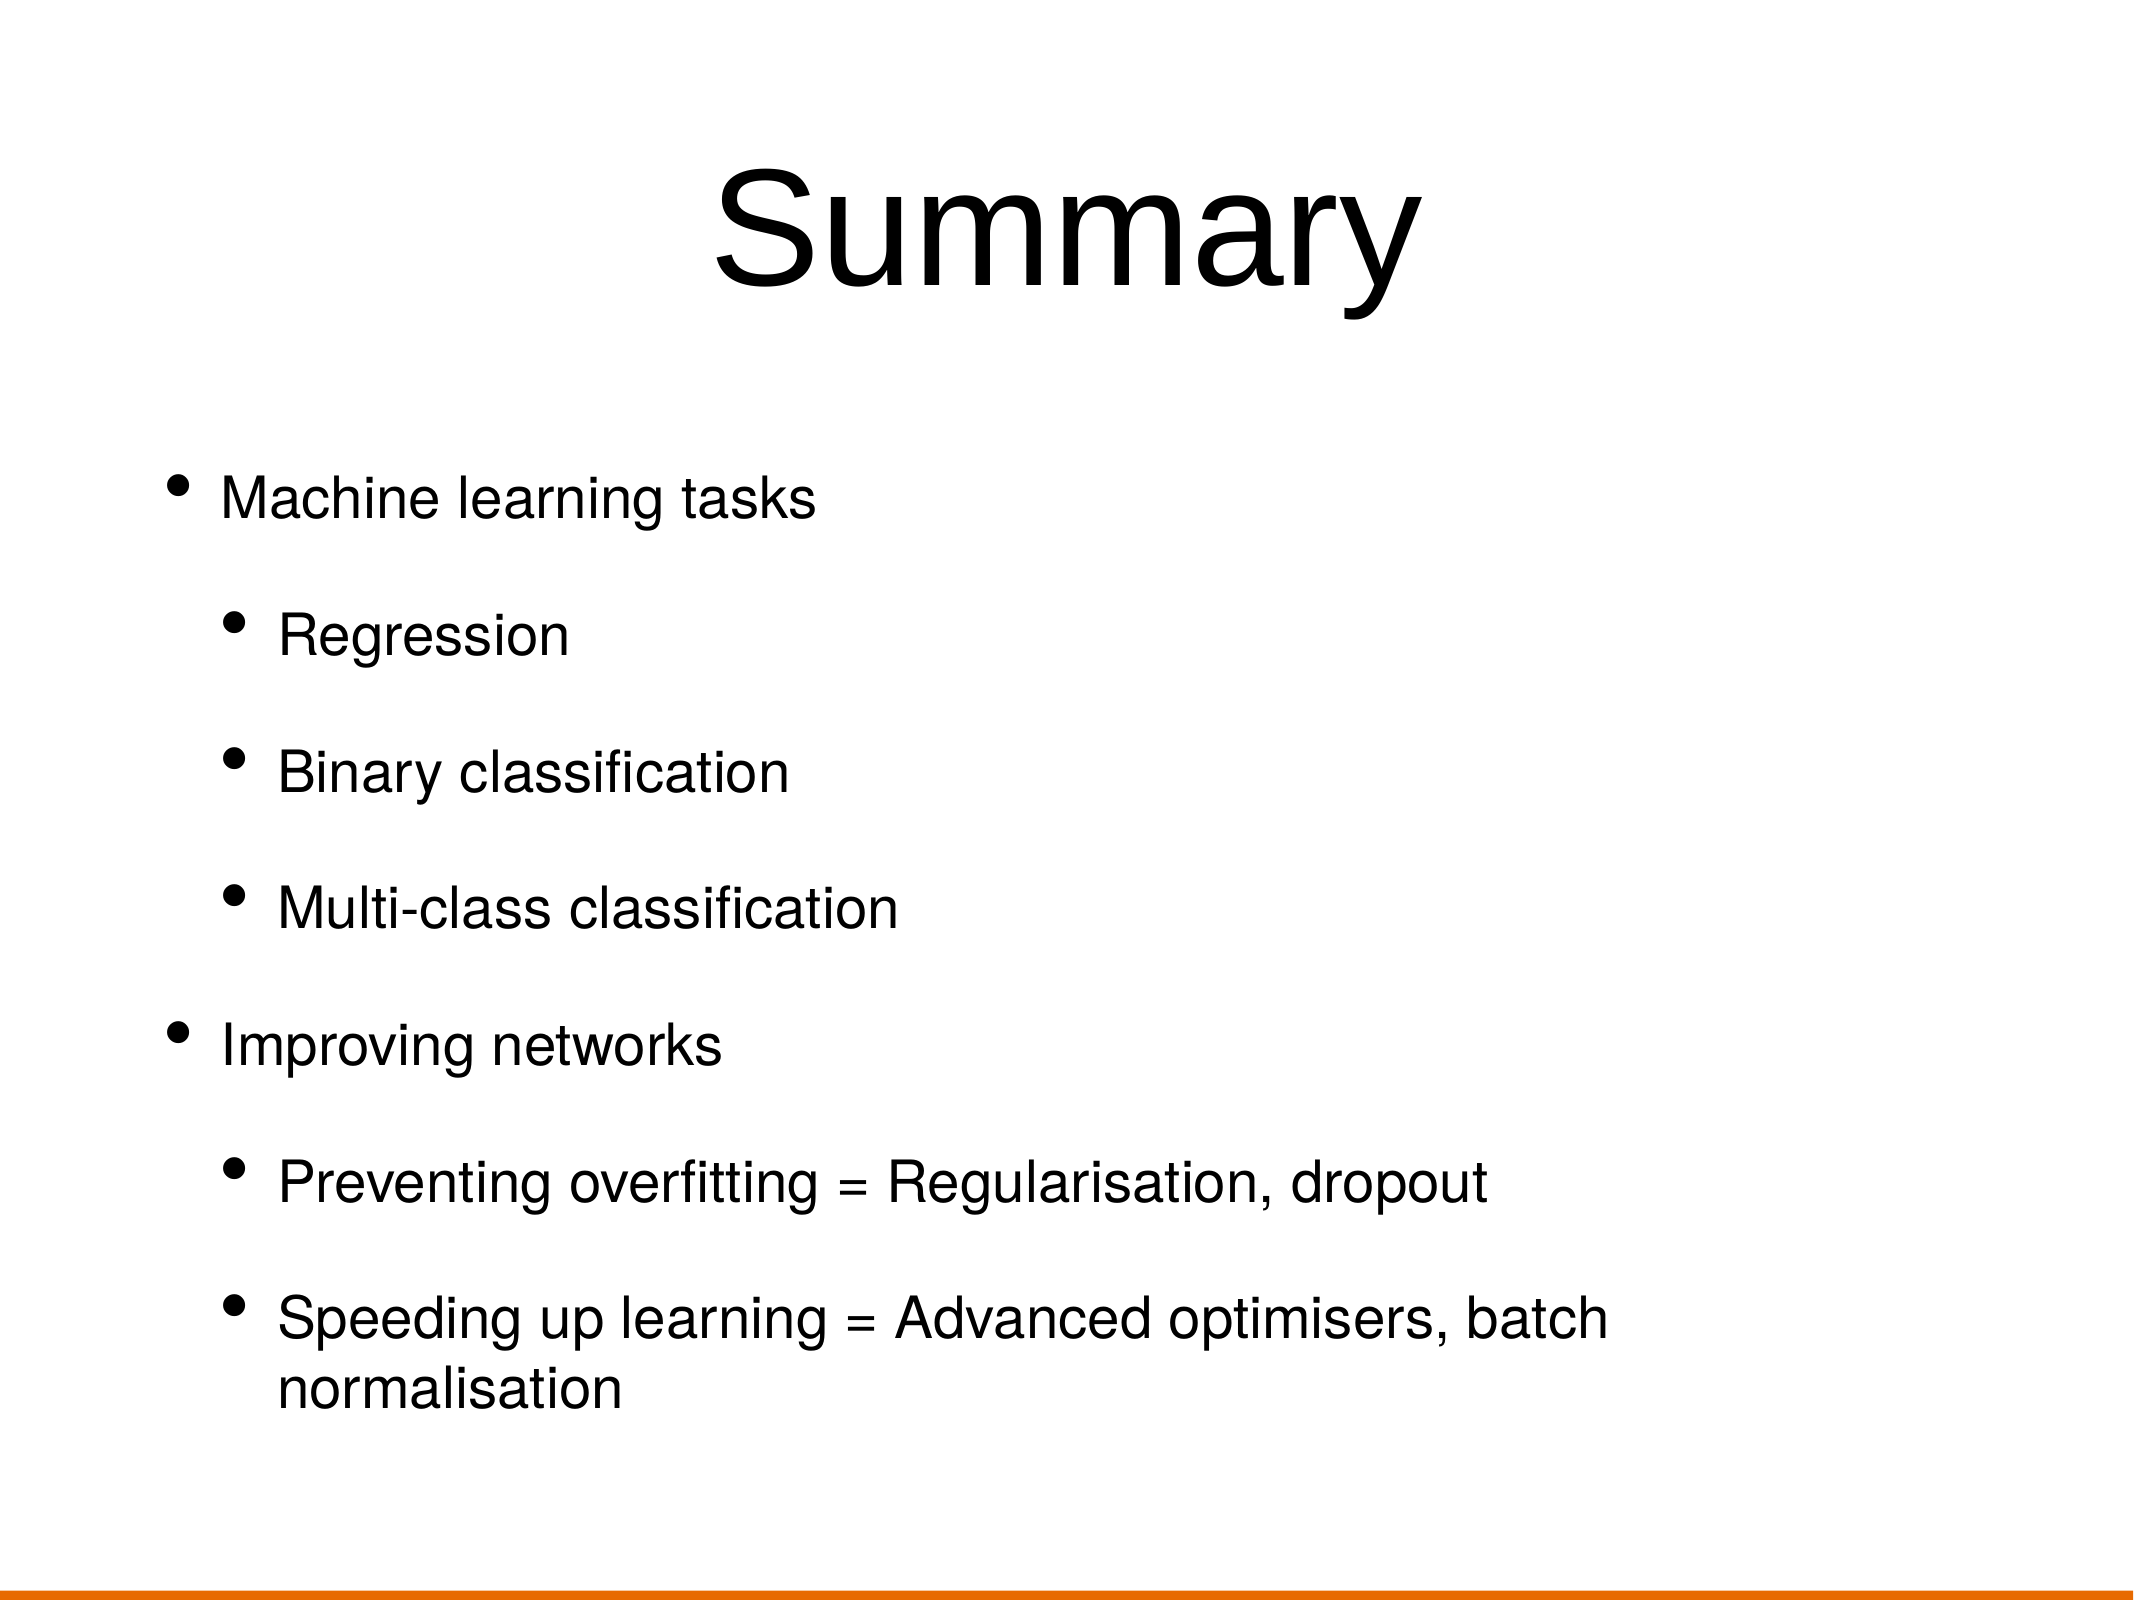

# Summary
Machine learning tasks
Regression
Binary classification
Multi-class classification
Improving networks
Preventing overfitting = Regularisation, dropout
Speeding up learning = Advanced optimisers, batch normalisation